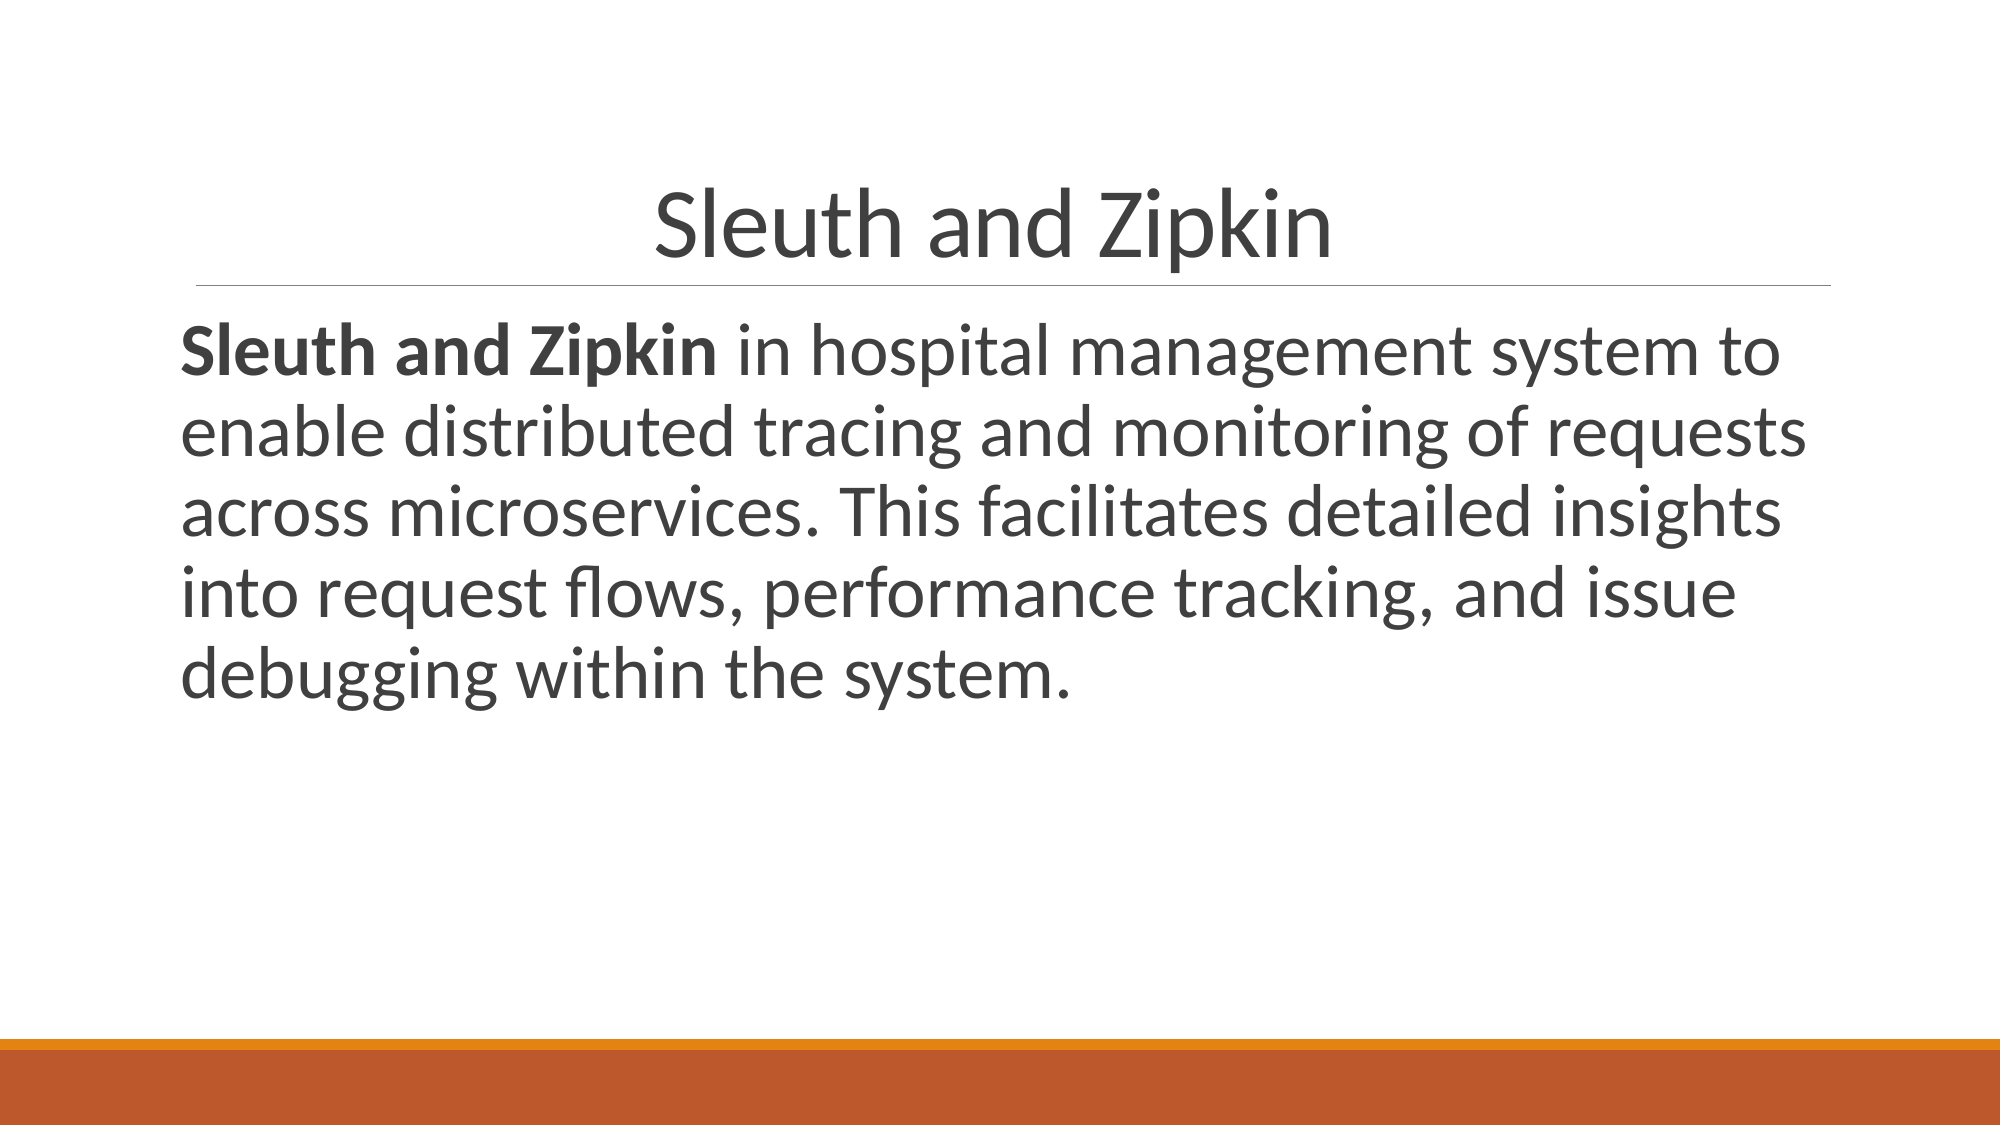

# Sleuth and Zipkin
Sleuth and Zipkin in hospital management system to enable distributed tracing and monitoring of requests across microservices. This facilitates detailed insights into request flows, performance tracking, and issue debugging within the system.